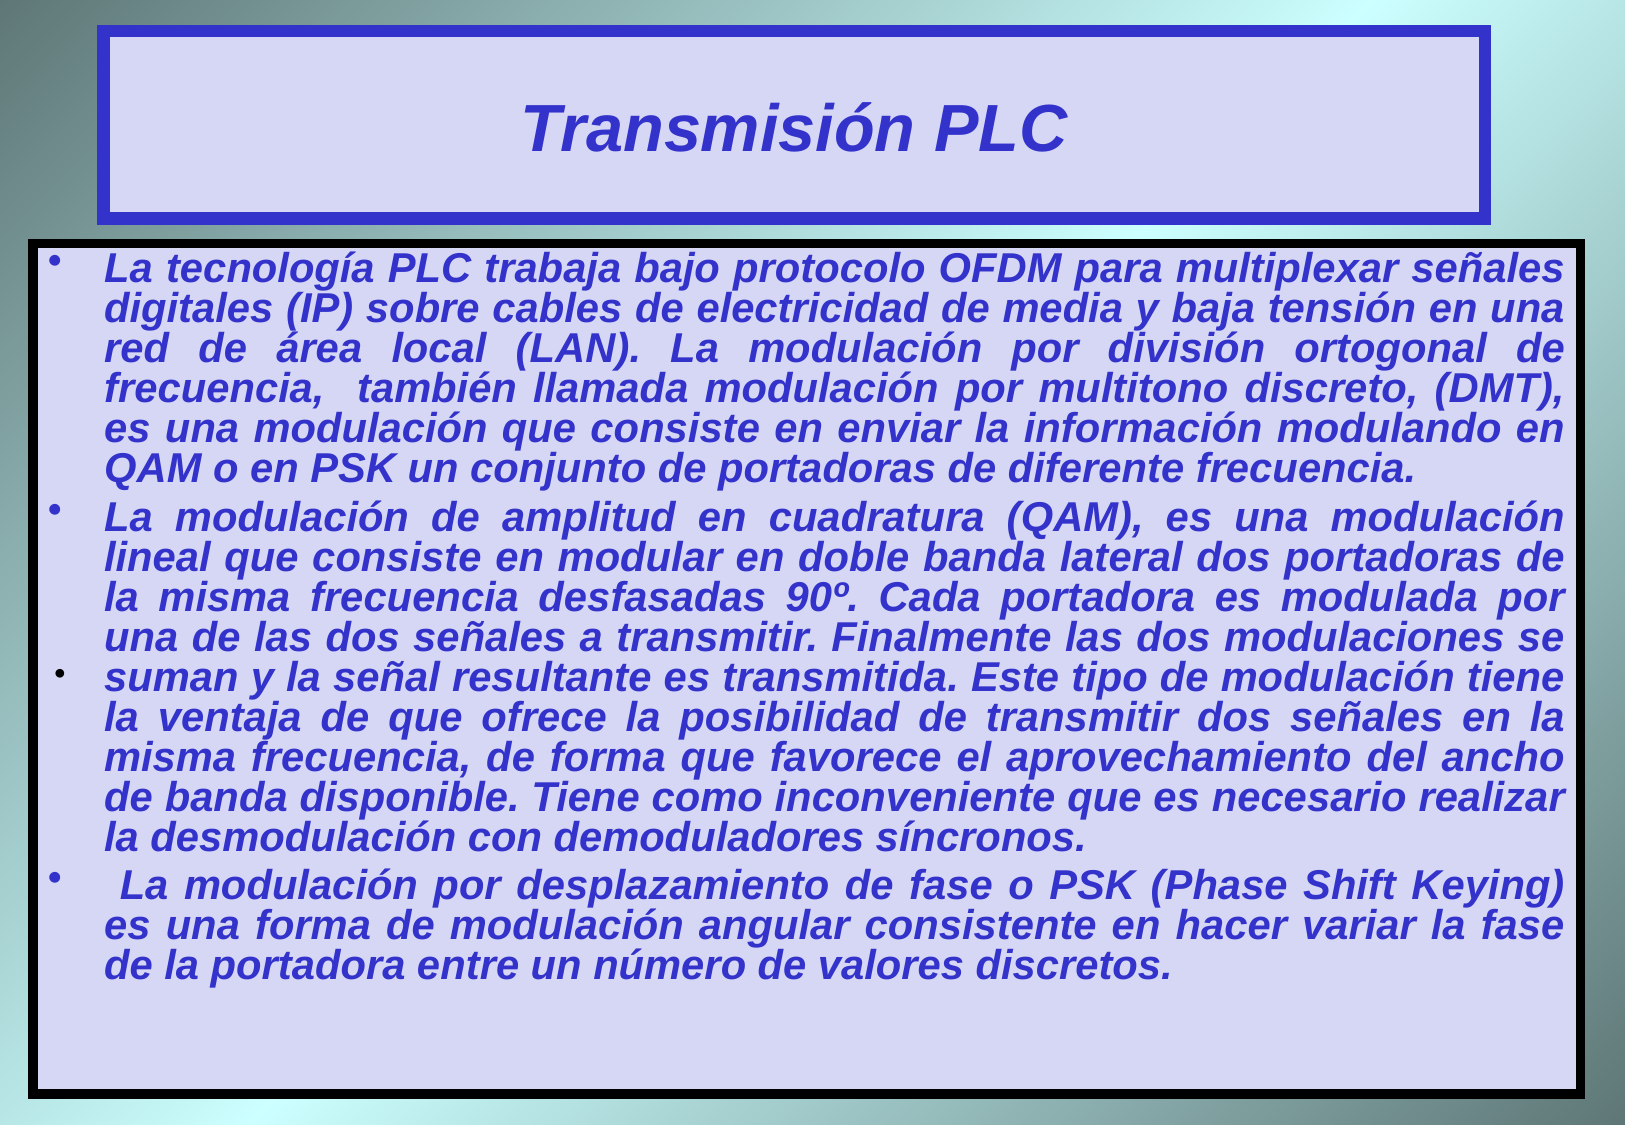

# Transmisión PLC
La tecnología PLC trabaja bajo protocolo OFDM para multiplexar señales digitales (IP) sobre cables de electricidad de media y baja tensión en una red de área local (LAN). La modulación por división ortogonal de frecuencia,  también llamada modulación por multitono discreto, (DMT), es una modulación que consiste en enviar la información modulando en QAM o en PSK un conjunto de portadoras de diferente frecuencia.
La modulación de amplitud en cuadratura (QAM), es una modulación lineal que consiste en modular en doble banda lateral dos portadoras de la misma frecuencia desfasadas 90º. Cada portadora es modulada por una de las dos señales a transmitir. Finalmente las dos modulaciones se suman y la señal resultante es transmitida. Este tipo de modulación tiene la ventaja de que ofrece la posibilidad de transmitir dos señales en la misma frecuencia, de forma que favorece el aprovechamiento del ancho de banda disponible. Tiene como inconveniente que es necesario realizar la desmodulación con demoduladores síncronos.
 La modulación por desplazamiento de fase o PSK (Phase Shift Keying) es una forma de modulación angular consistente en hacer variar la fase de la portadora entre un número de valores discretos.